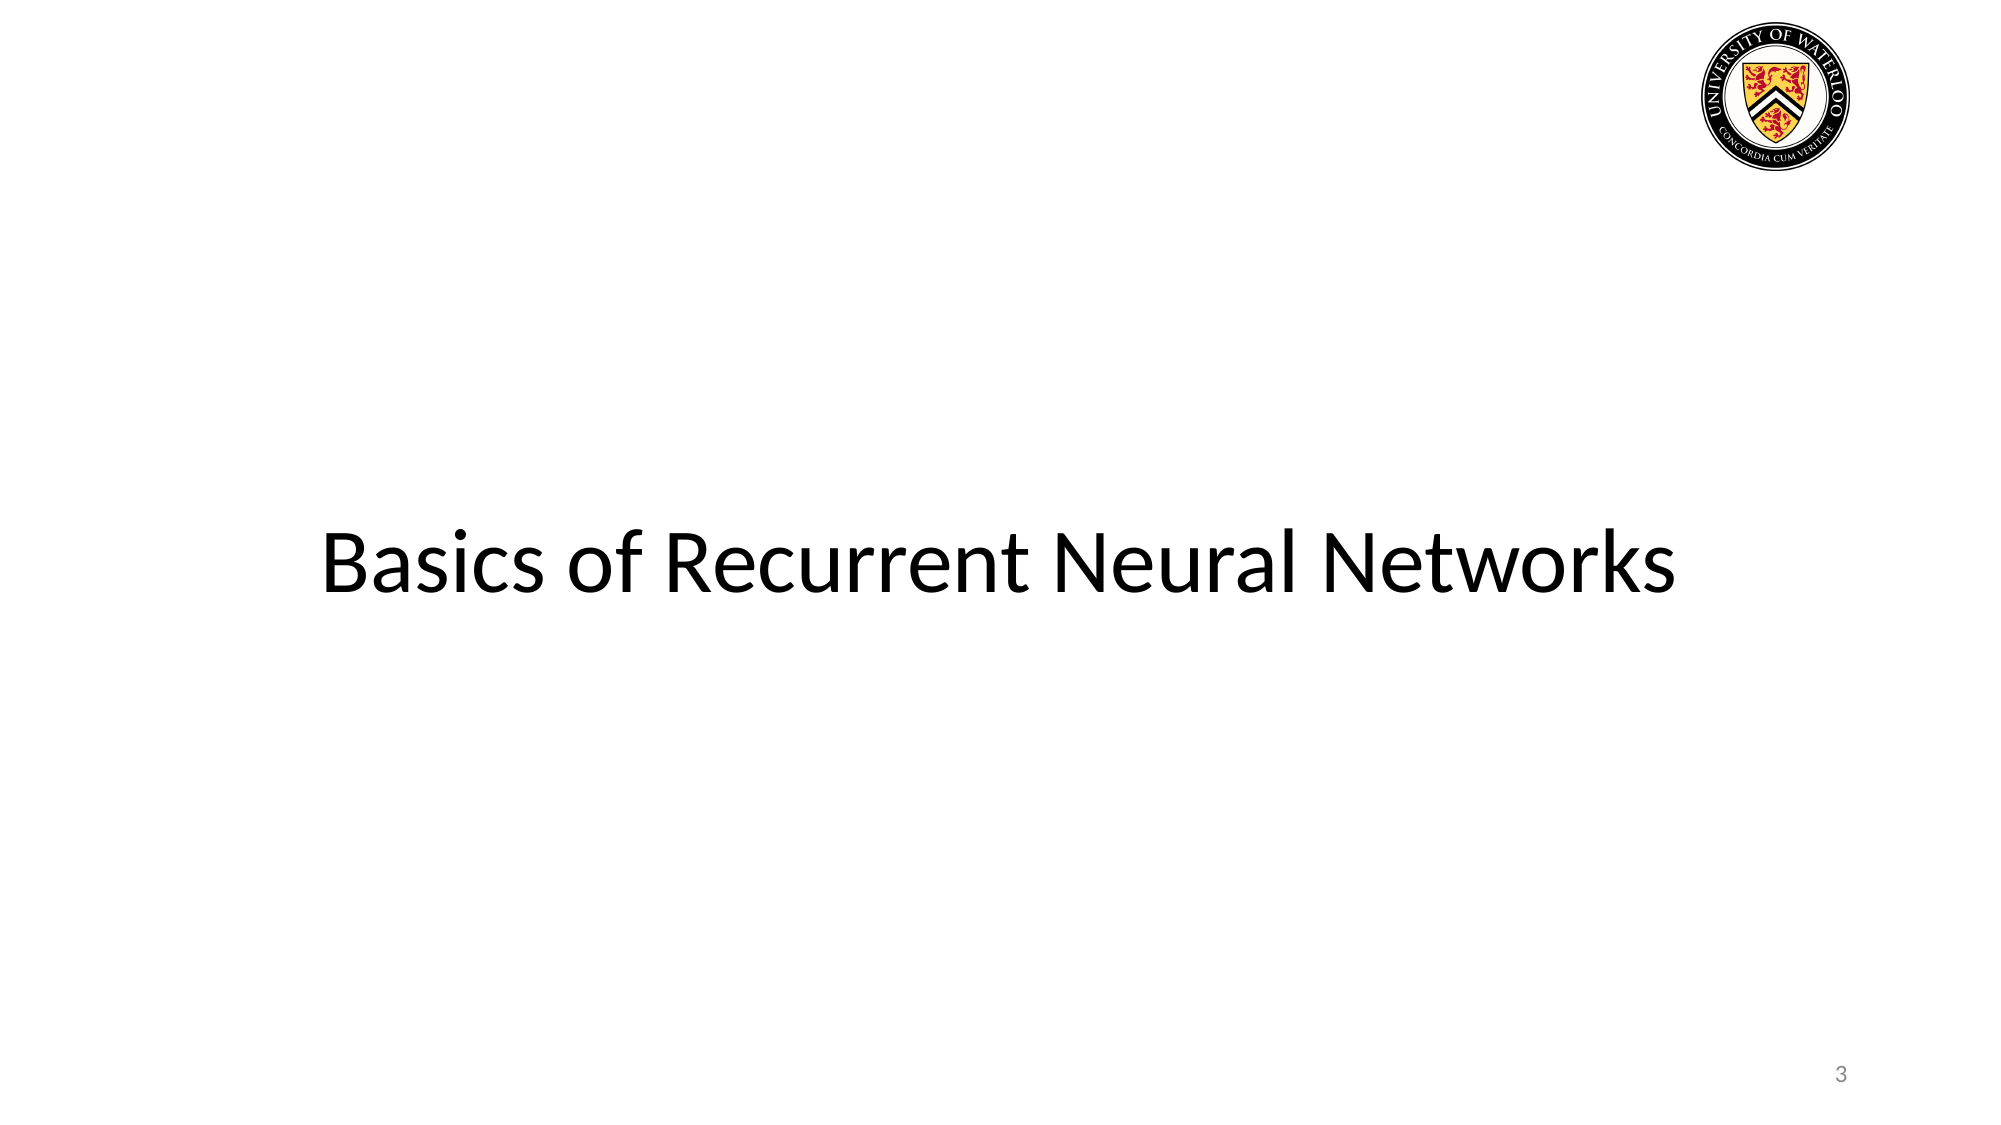

# Basics of Recurrent Neural Networks
3